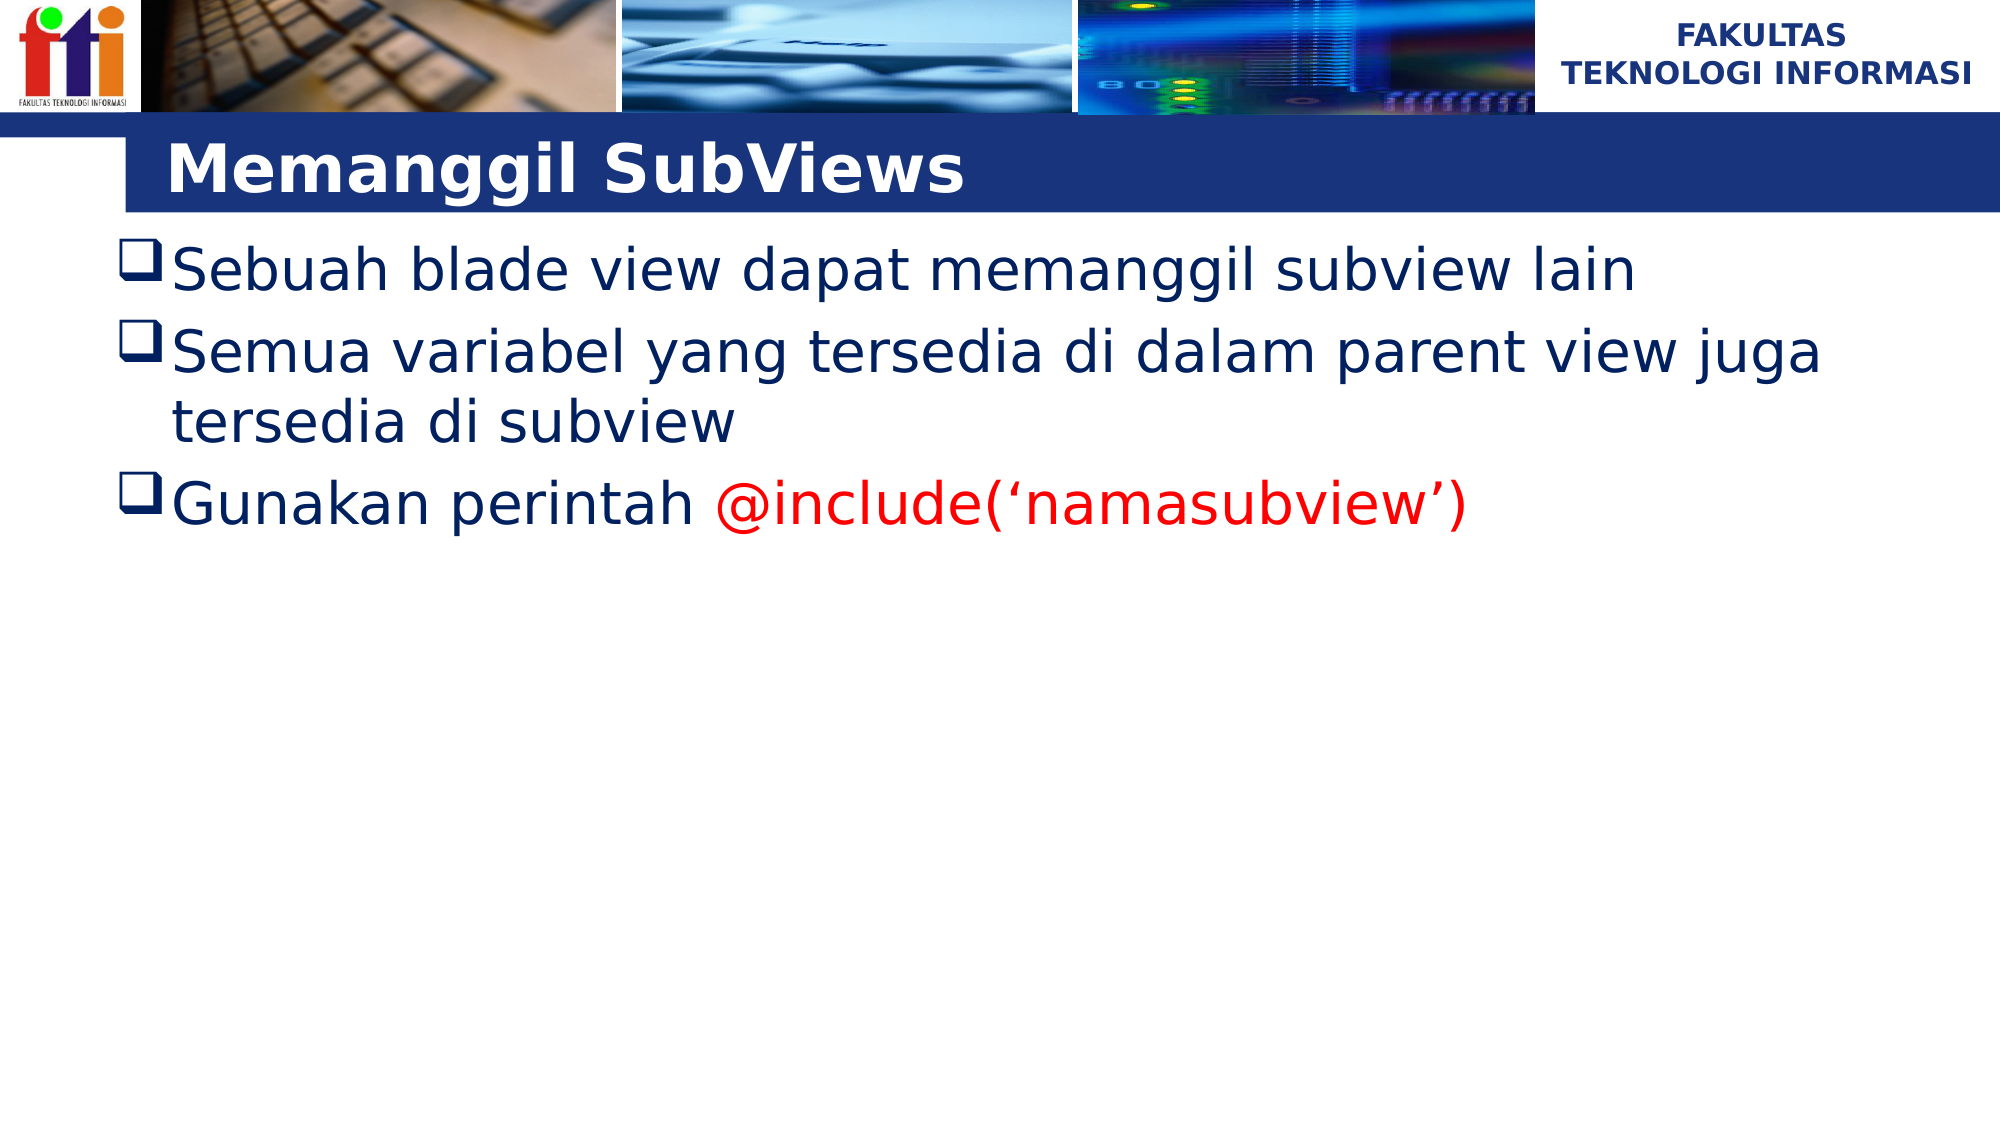

# Memanggil SubViews
Sebuah blade view dapat memanggil subview lain
Semua variabel yang tersedia di dalam parent view juga tersedia di subview
Gunakan perintah @include(‘namasubview’)